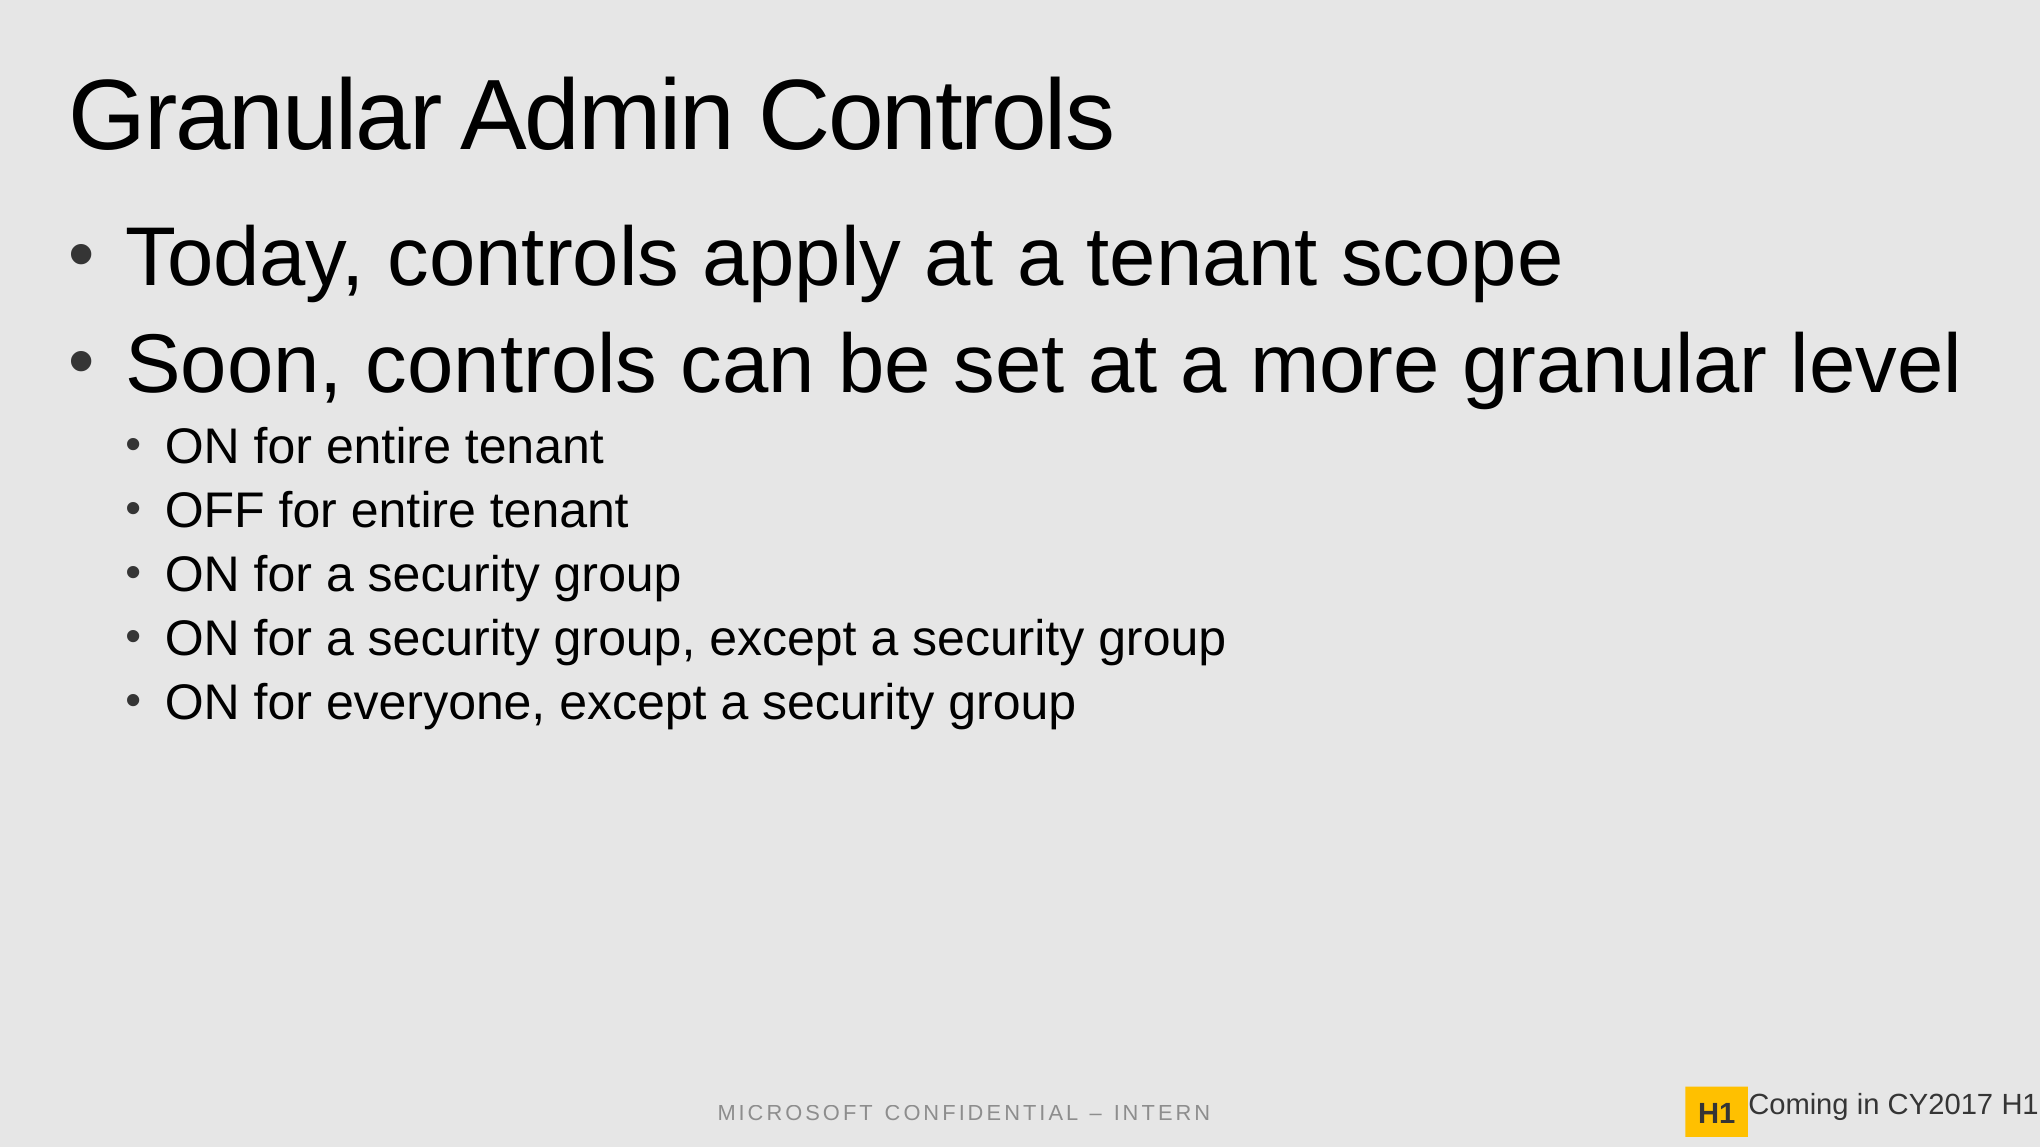

# Granular Admin Controls
Today, controls apply at a tenant scope
Soon, controls can be set at a more granular level
ON for entire tenant
OFF for entire tenant
ON for a security group
ON for a security group, except a security group
ON for everyone, except a security group
Coming in CY2017 H1
H1